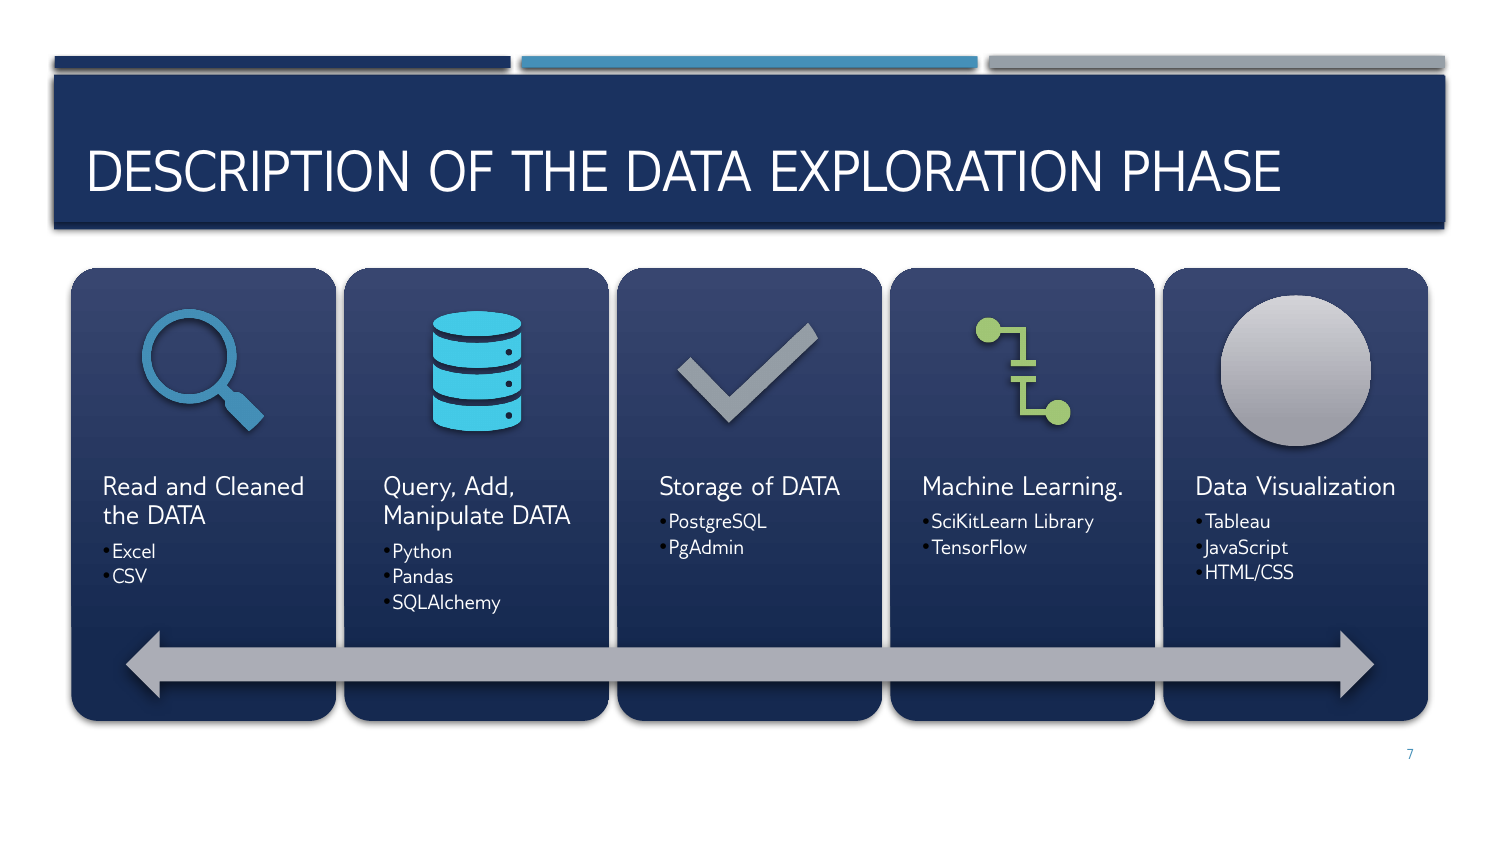

# Description of the Data Exploration Phase
Read and Cleaned the DATA
Excel
CSV
Query, Add, Manipulate DATA
Python
Pandas
SQLAlchemy
Storage of DATA
PostgreSQL
PgAdmin
Machine Learning.
SciKitLearn Library
TensorFlow
Data Visualization
Tableau
JavaScript
HTML/CSS
7